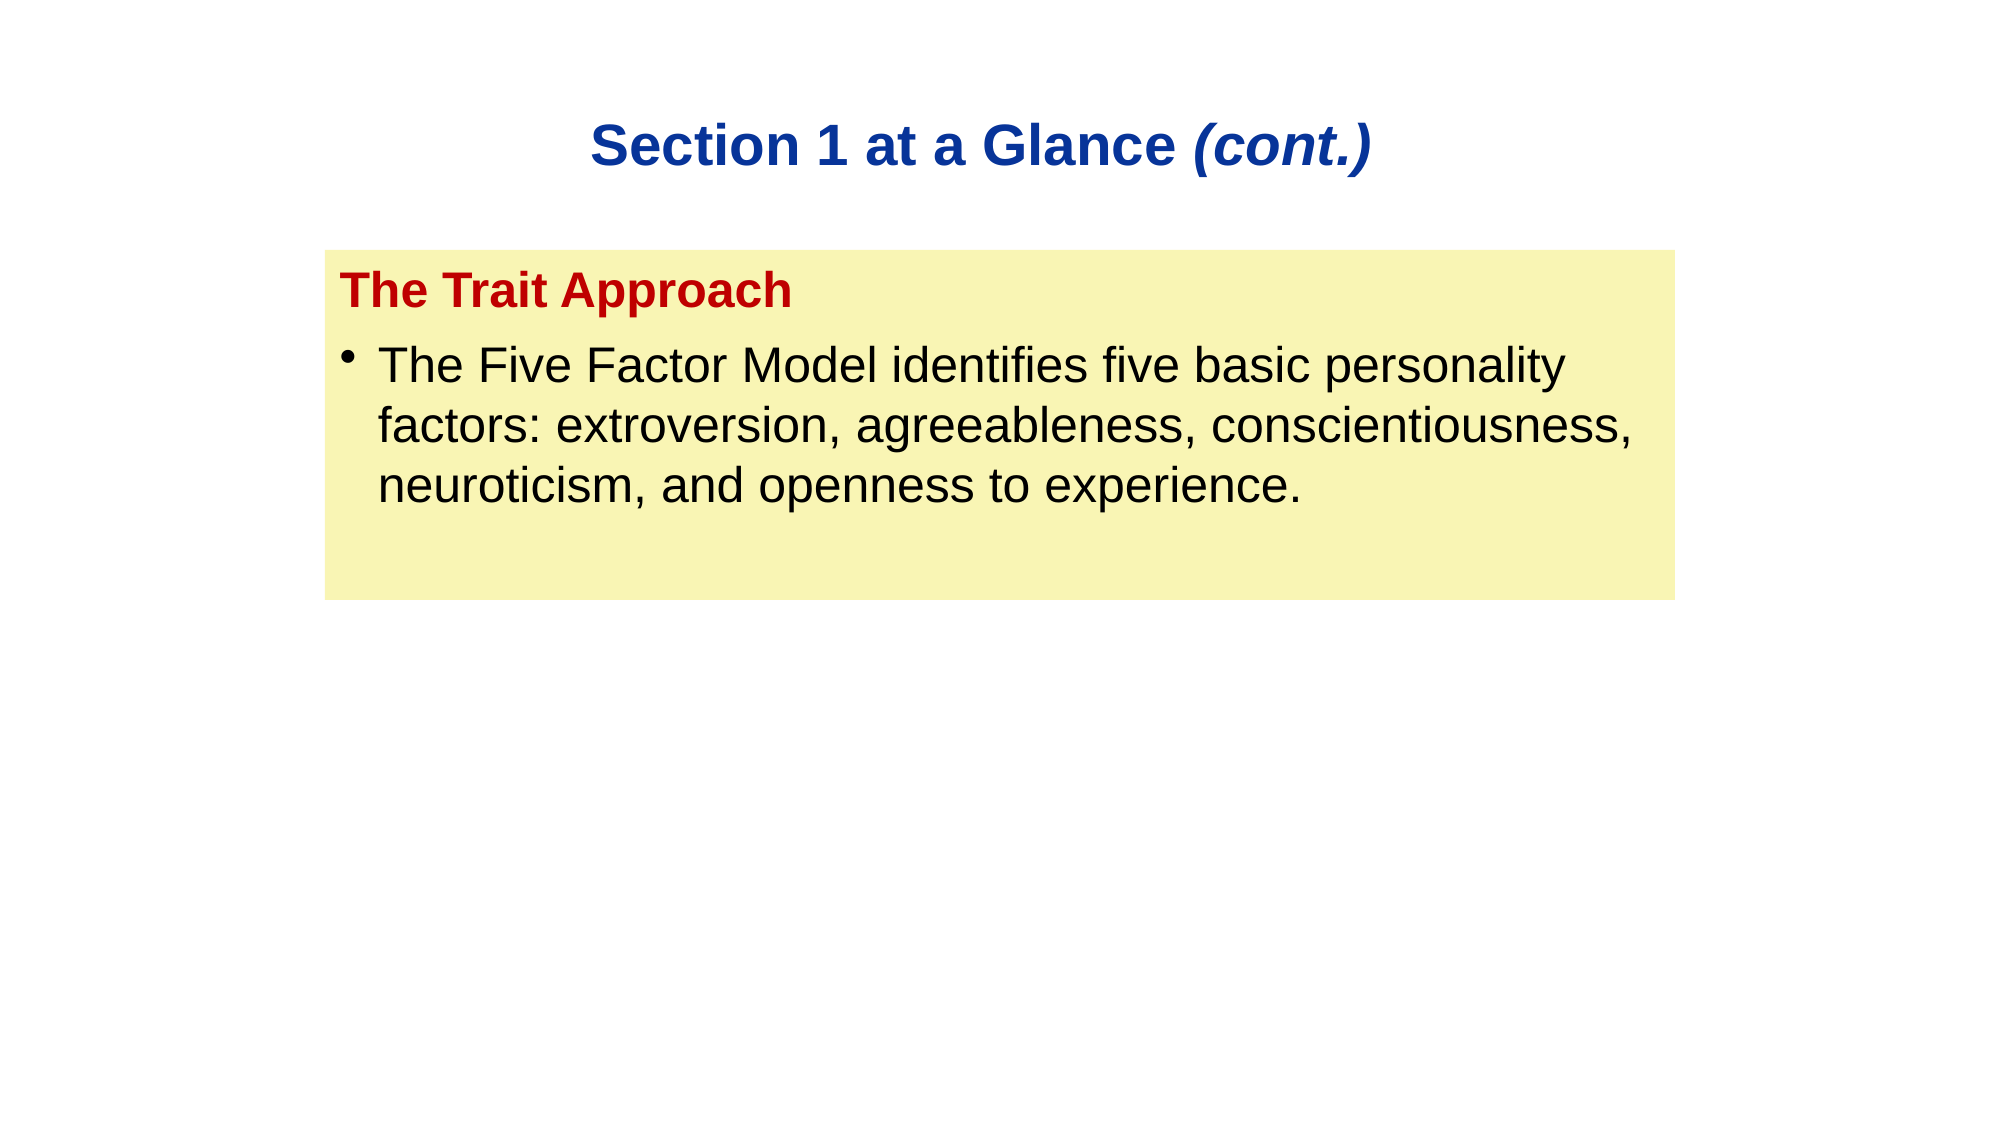

Section 1 at a Glance (cont.)
The Trait Approach
The Five Factor Model identifies five basic personality factors: extroversion, agreeableness, conscientiousness, neuroticism, and openness to experience.